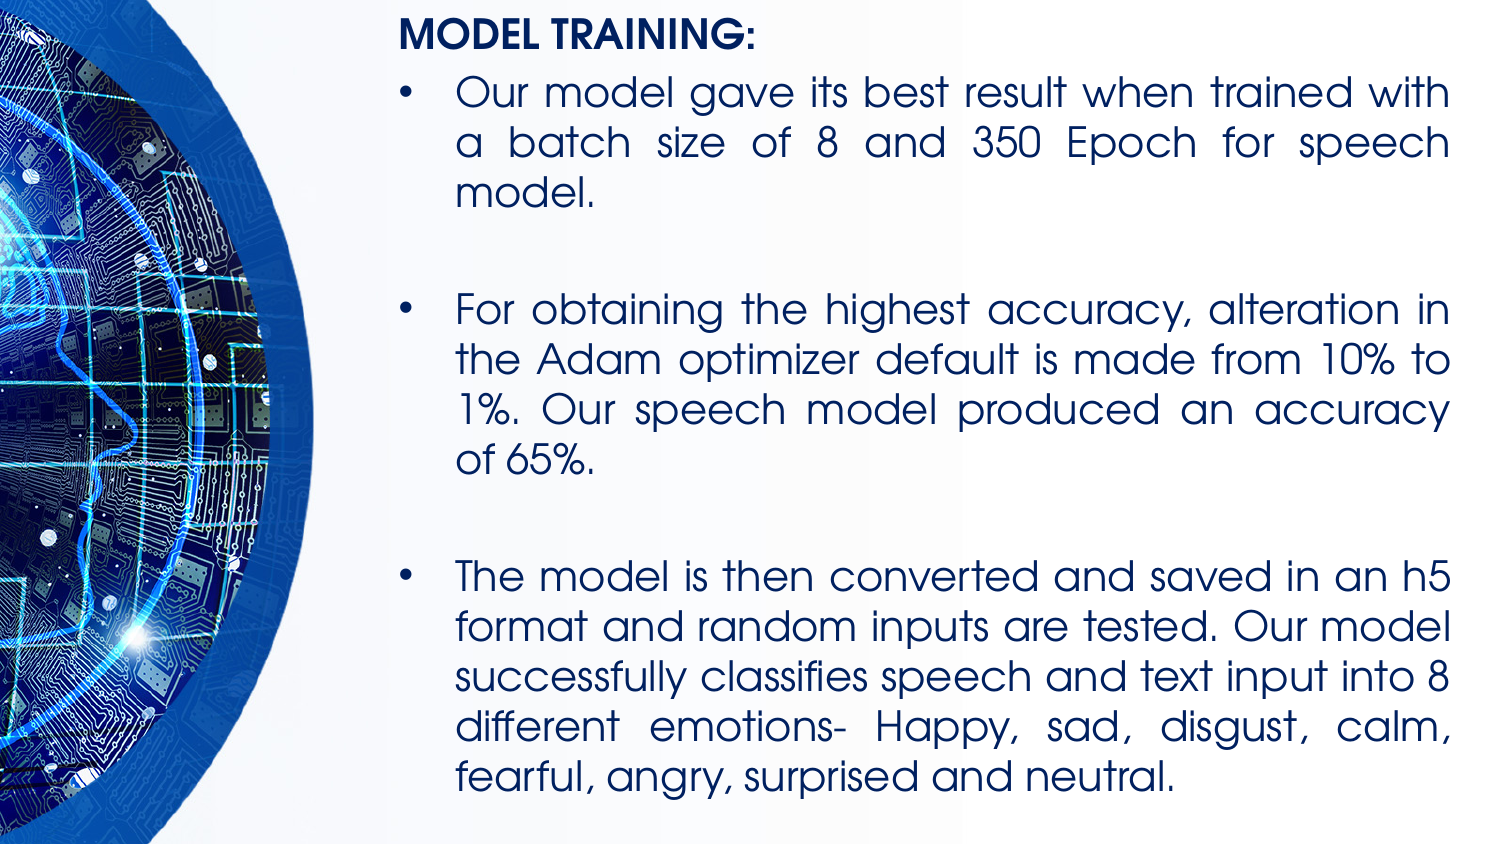

MODEL TRAINING:
Our model gave its best result when trained with a batch size of 8 and 350 Epoch for speech model.

For obtaining the highest accuracy, alteration in the Adam optimizer default is made from 10% to 1%. Our speech model produced an accuracy of 65%.

The model is then converted and saved in an h5 format and random inputs are tested. Our model successfully classifies speech and text input into 8 different emotions- Happy, sad, disgust, calm, fearful, angry, surprised and neutral.